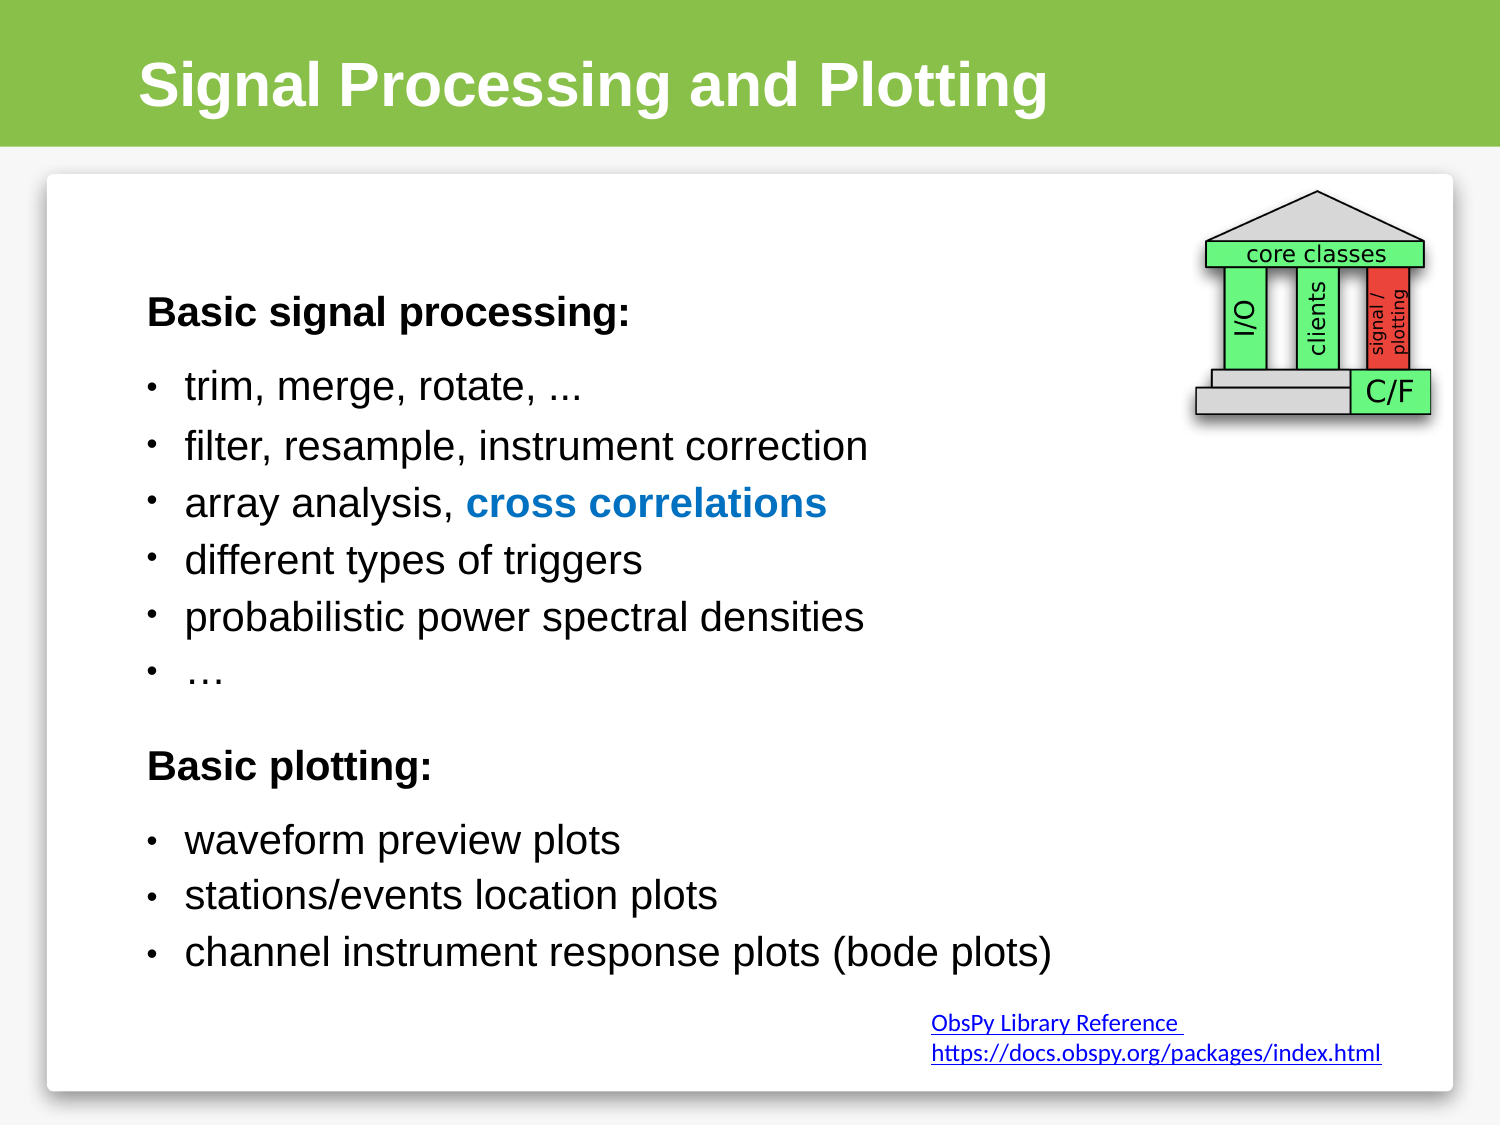

# Signal Processing and Plotting

Basic signal processing:
trim, merge, rotate, ...
filter, resample, instrument correction
array analysis, cross correlations
different types of triggers
probabilistic power spectral densities
…
•
•
•
•
•
•
Basic plotting:
waveform preview plots
stations/events location plots
channel instrument response plots (bode plots)
•
•
•
ObsPy Library Reference
https://docs.obspy.org/packages/index.html